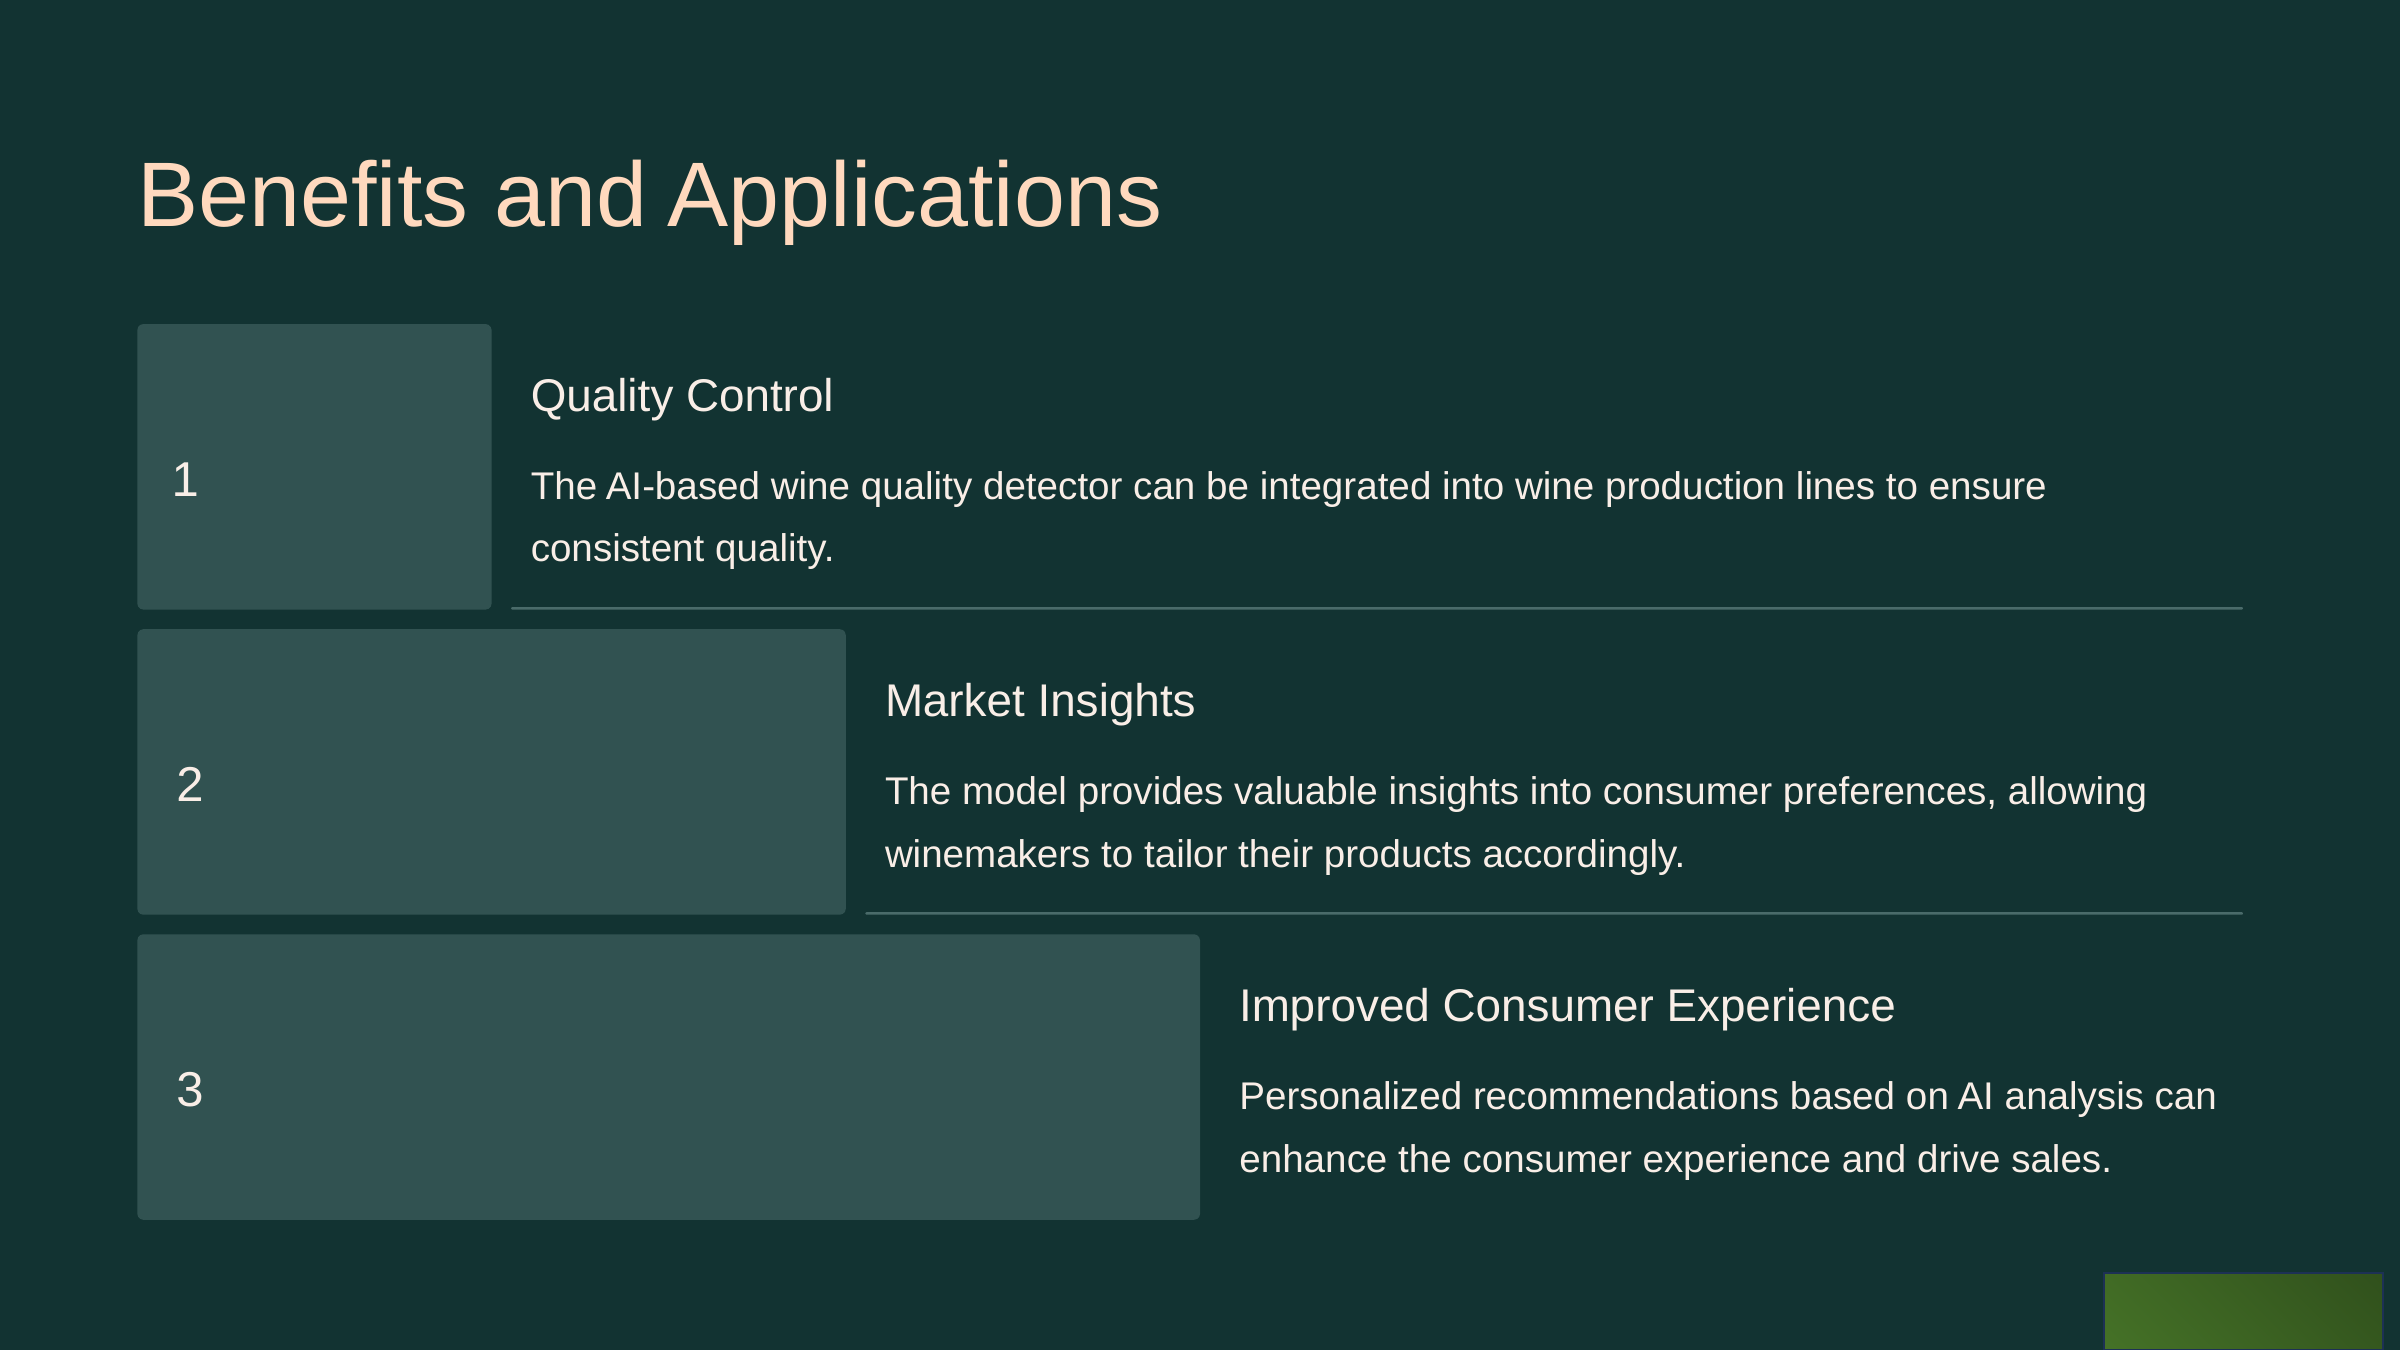

Benefits and Applications

Quality Control
1
The AI-based wine quality detector can be integrated into wine production lines to ensure consistent quality.

Market Insights
2
The model provides valuable insights into consumer preferences, allowing winemakers to tailor their products accordingly.

Improved Consumer Experience
3
Personalized recommendations based on AI analysis can enhance the consumer experience and drive sales.